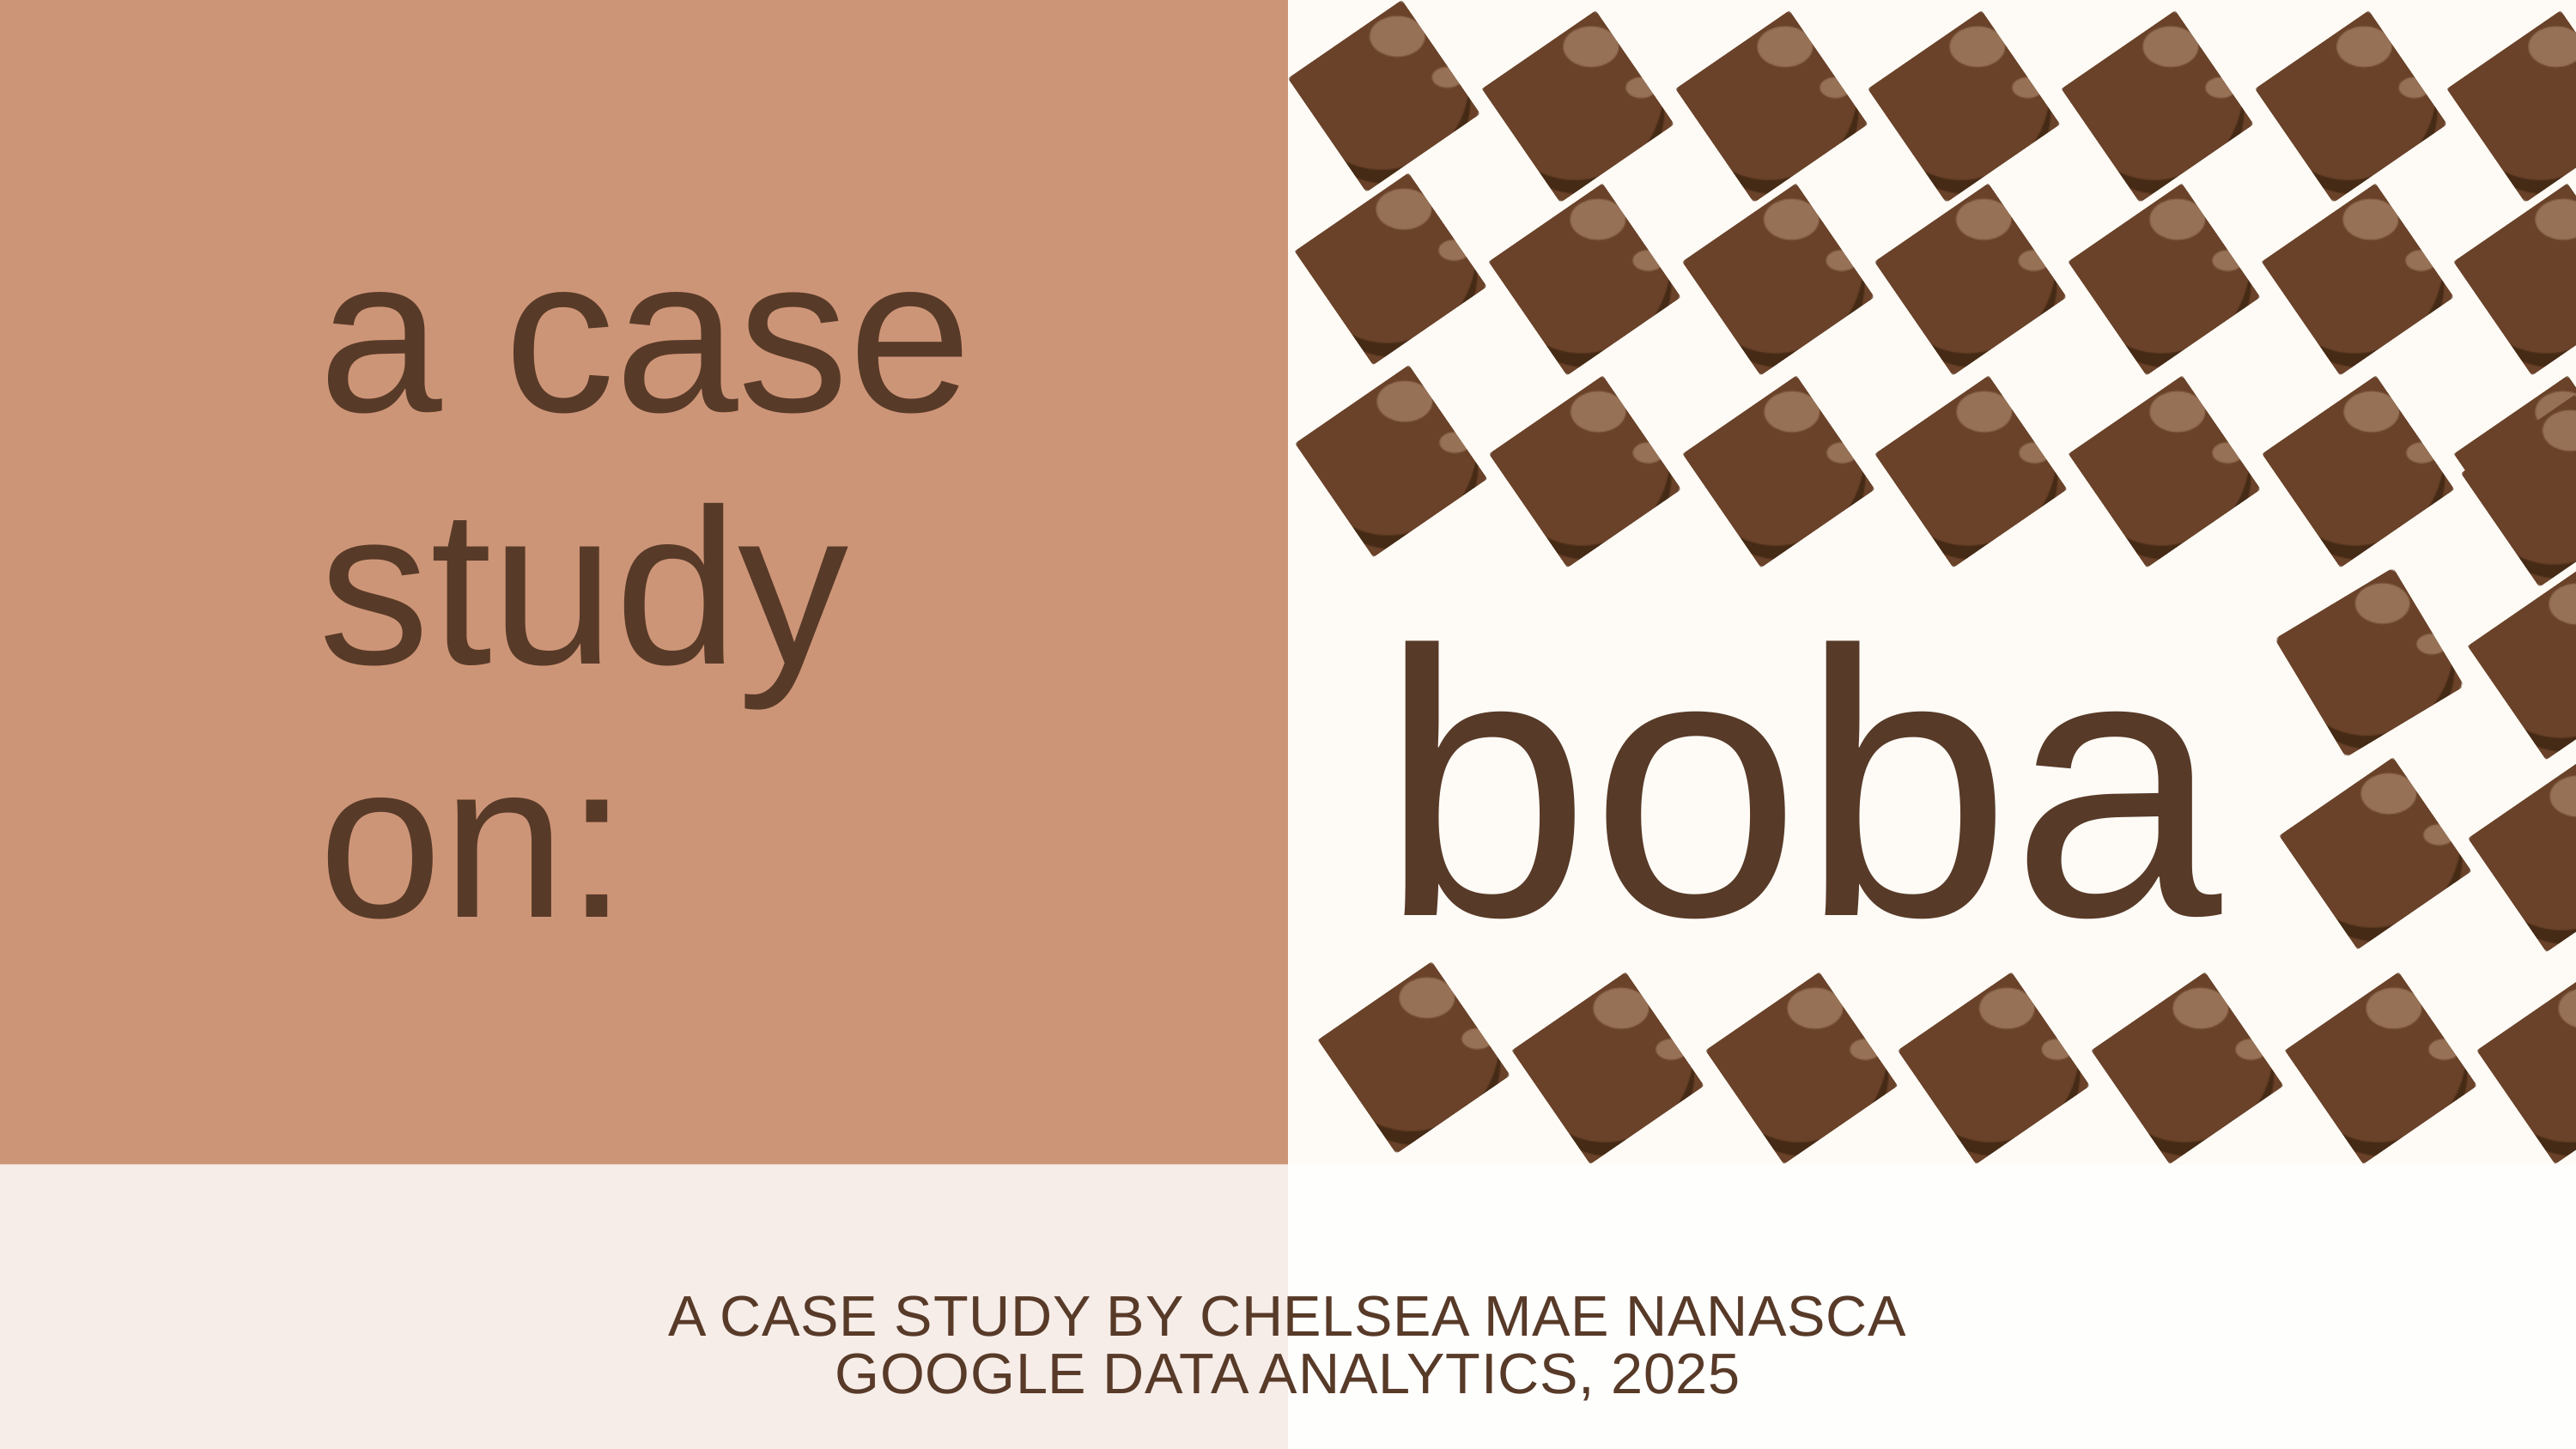

a case
study
on:

boba

A CASE STUDY BY CHELSEA MAE NANASCA
GOOGLE DATA ANALYTICS, 2025